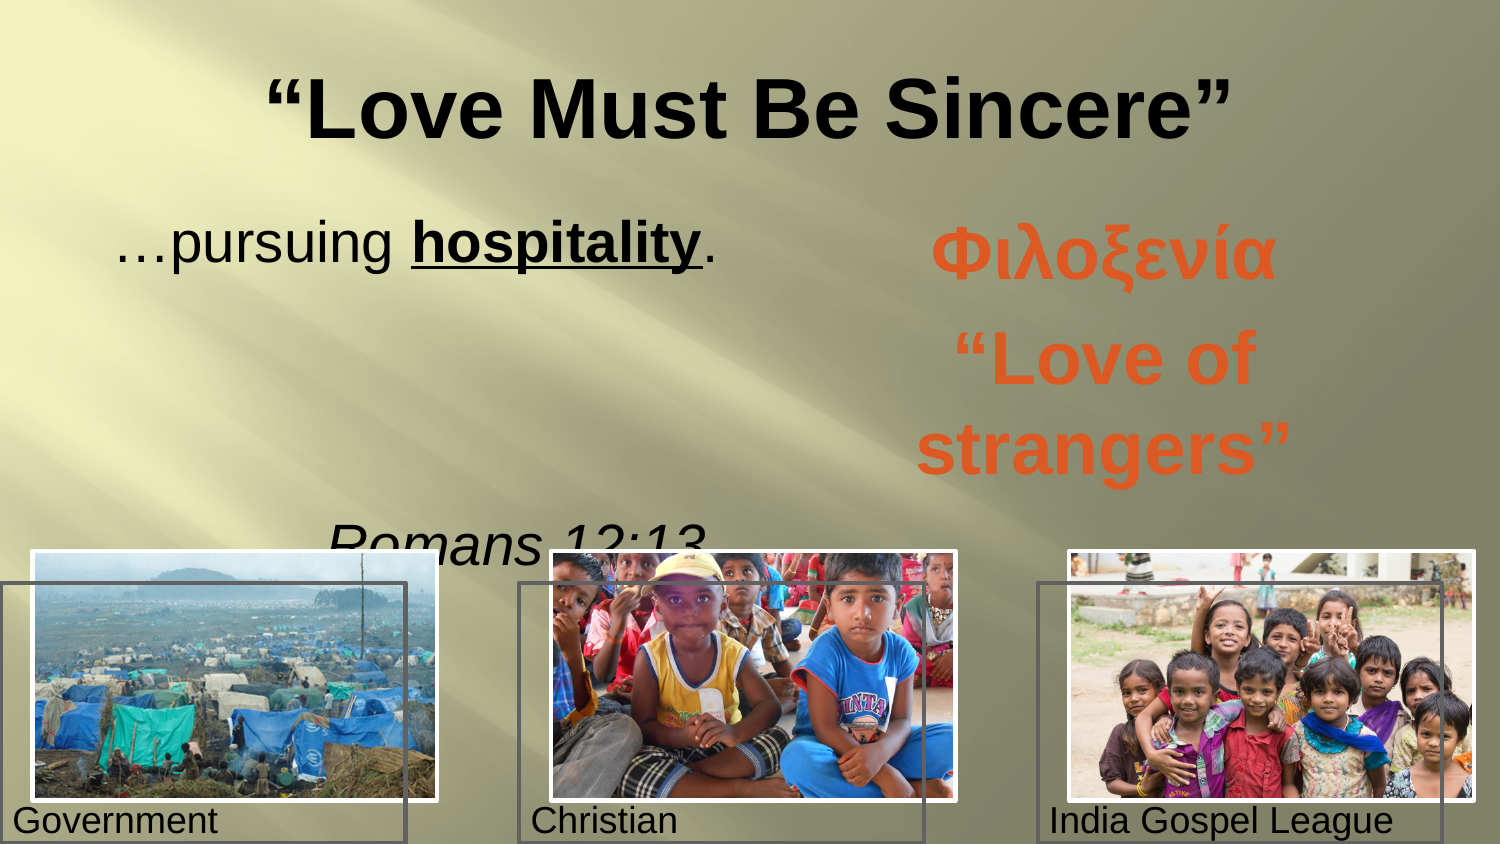

# “Love Must Be Sincere”
…pursuing hospitality.

Romans 12:13
Φιλοξενία
“Love of strangers”
Government
Christian
India Gospel League